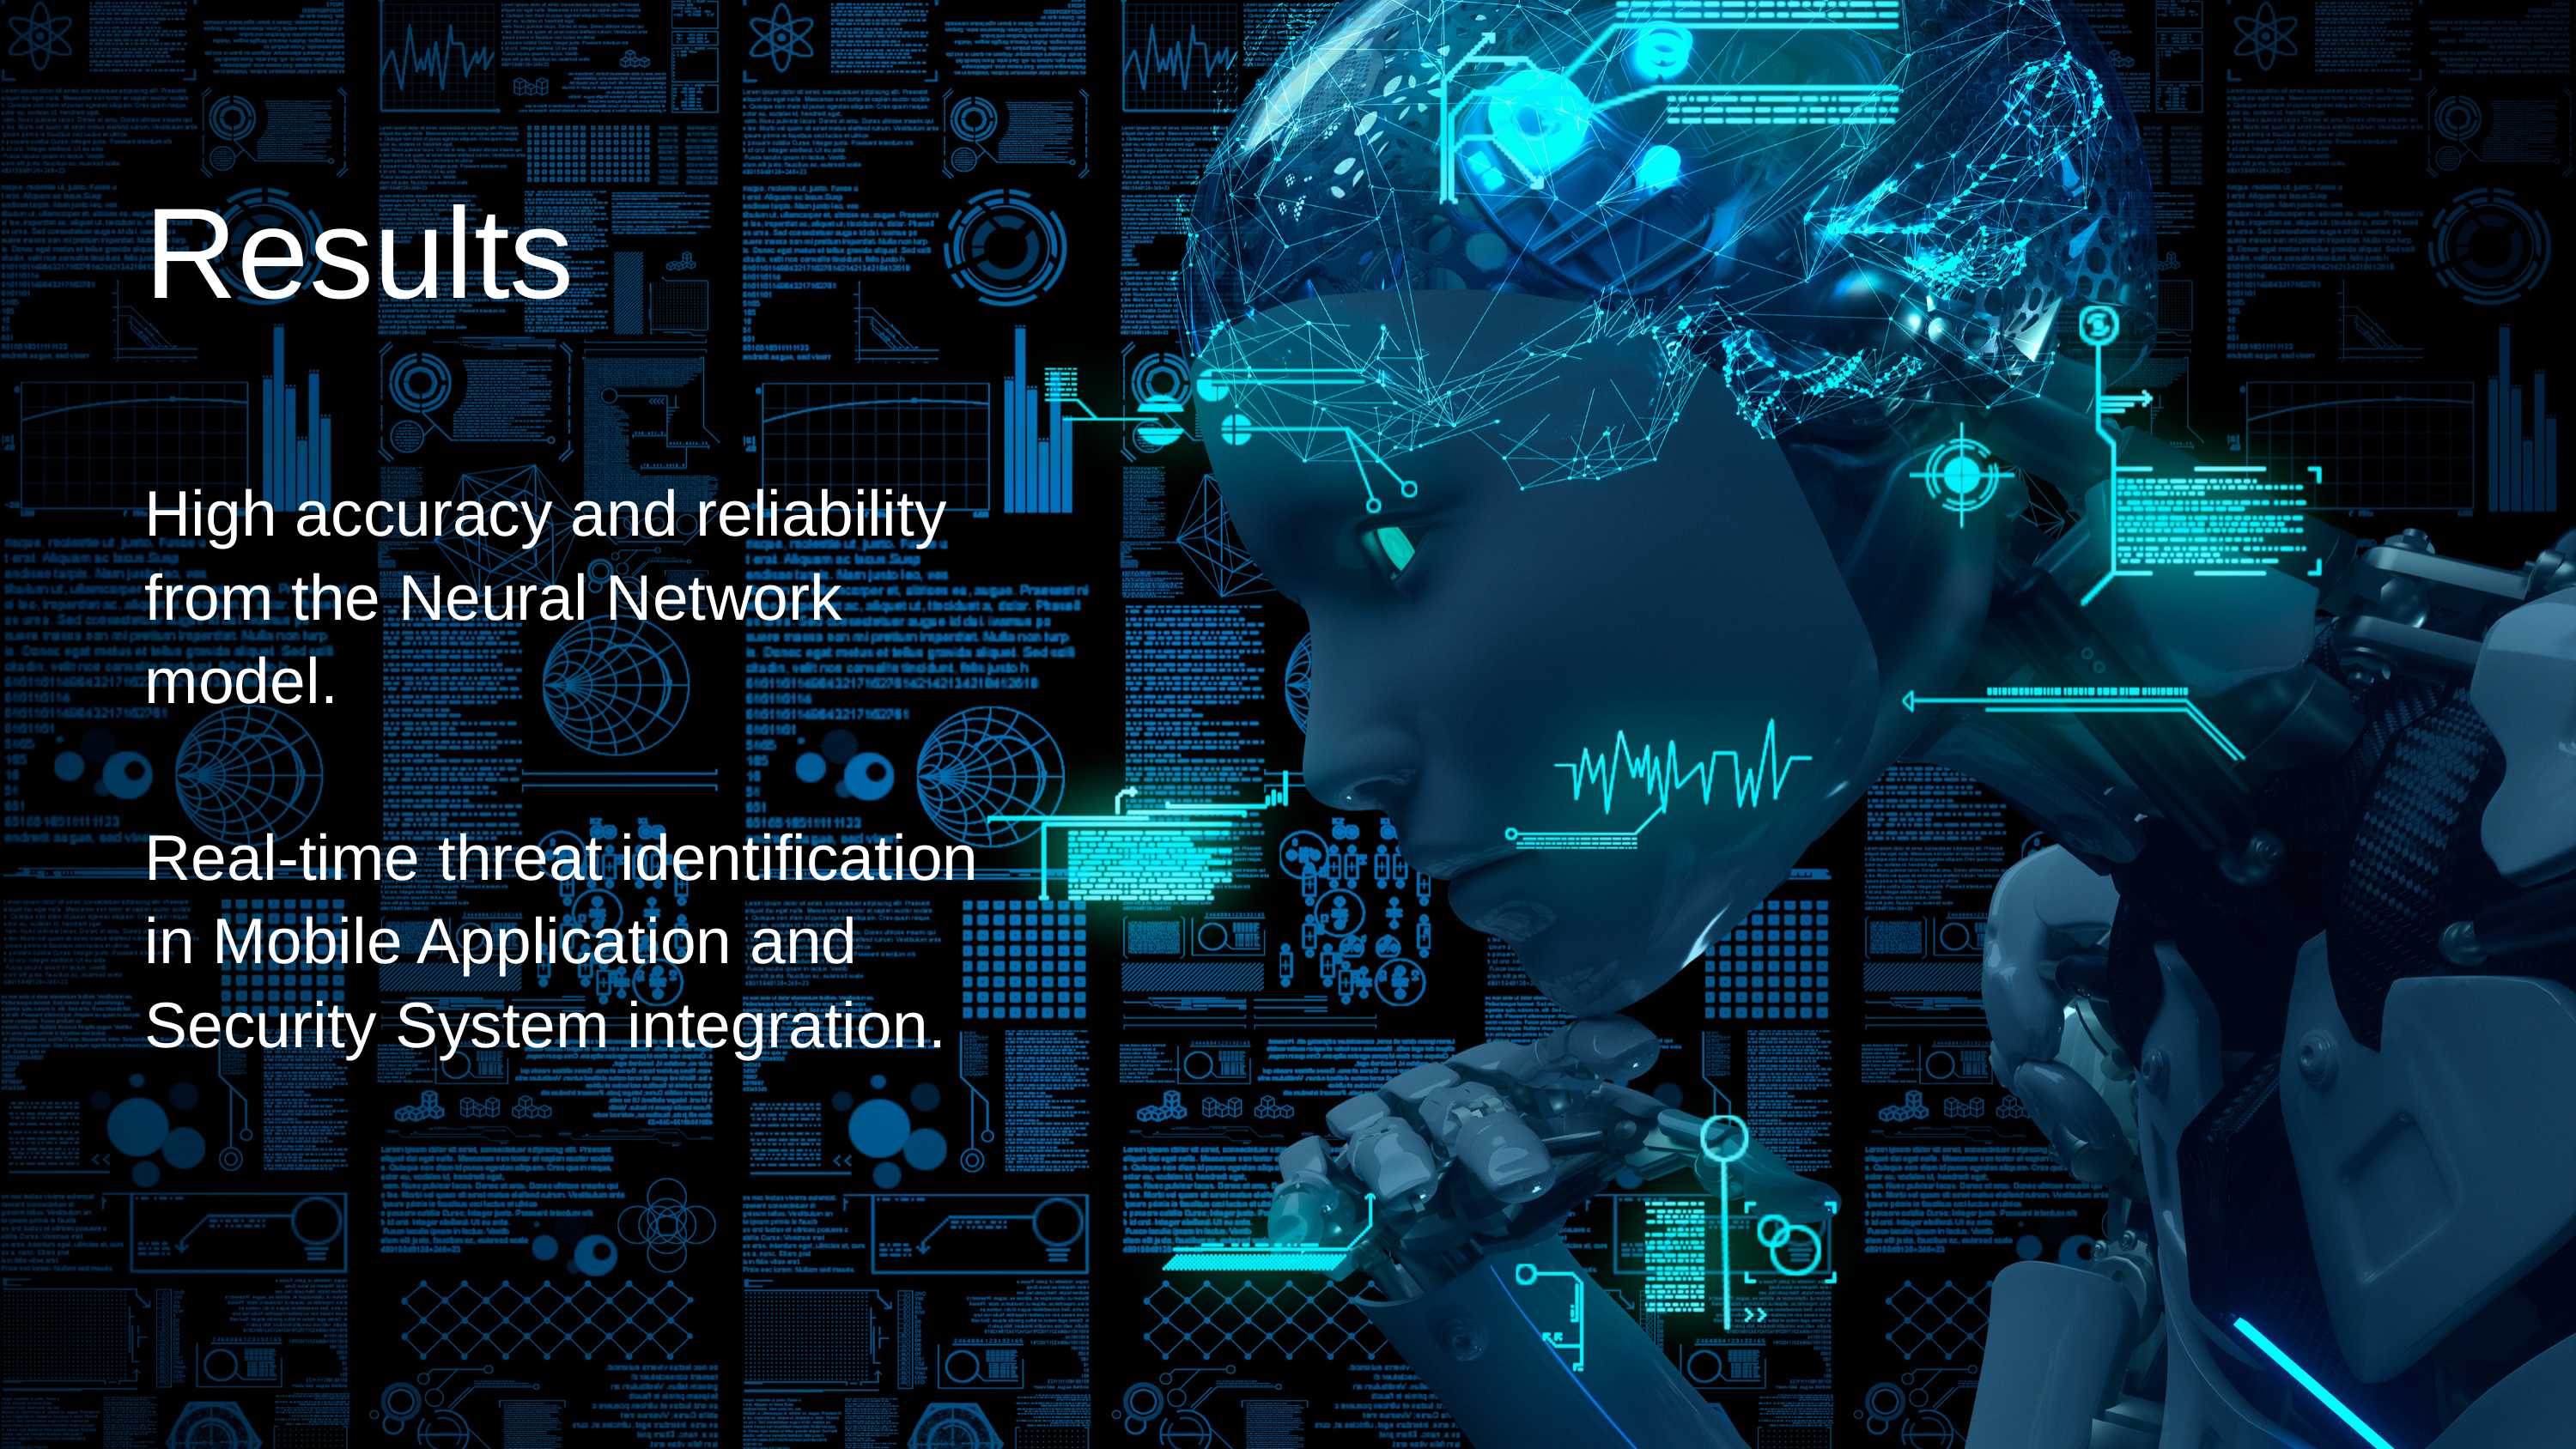

Results

High accuracy and reliability from the Neural Network model.
Real-time threat identification in Mobile Application and Security System integration.